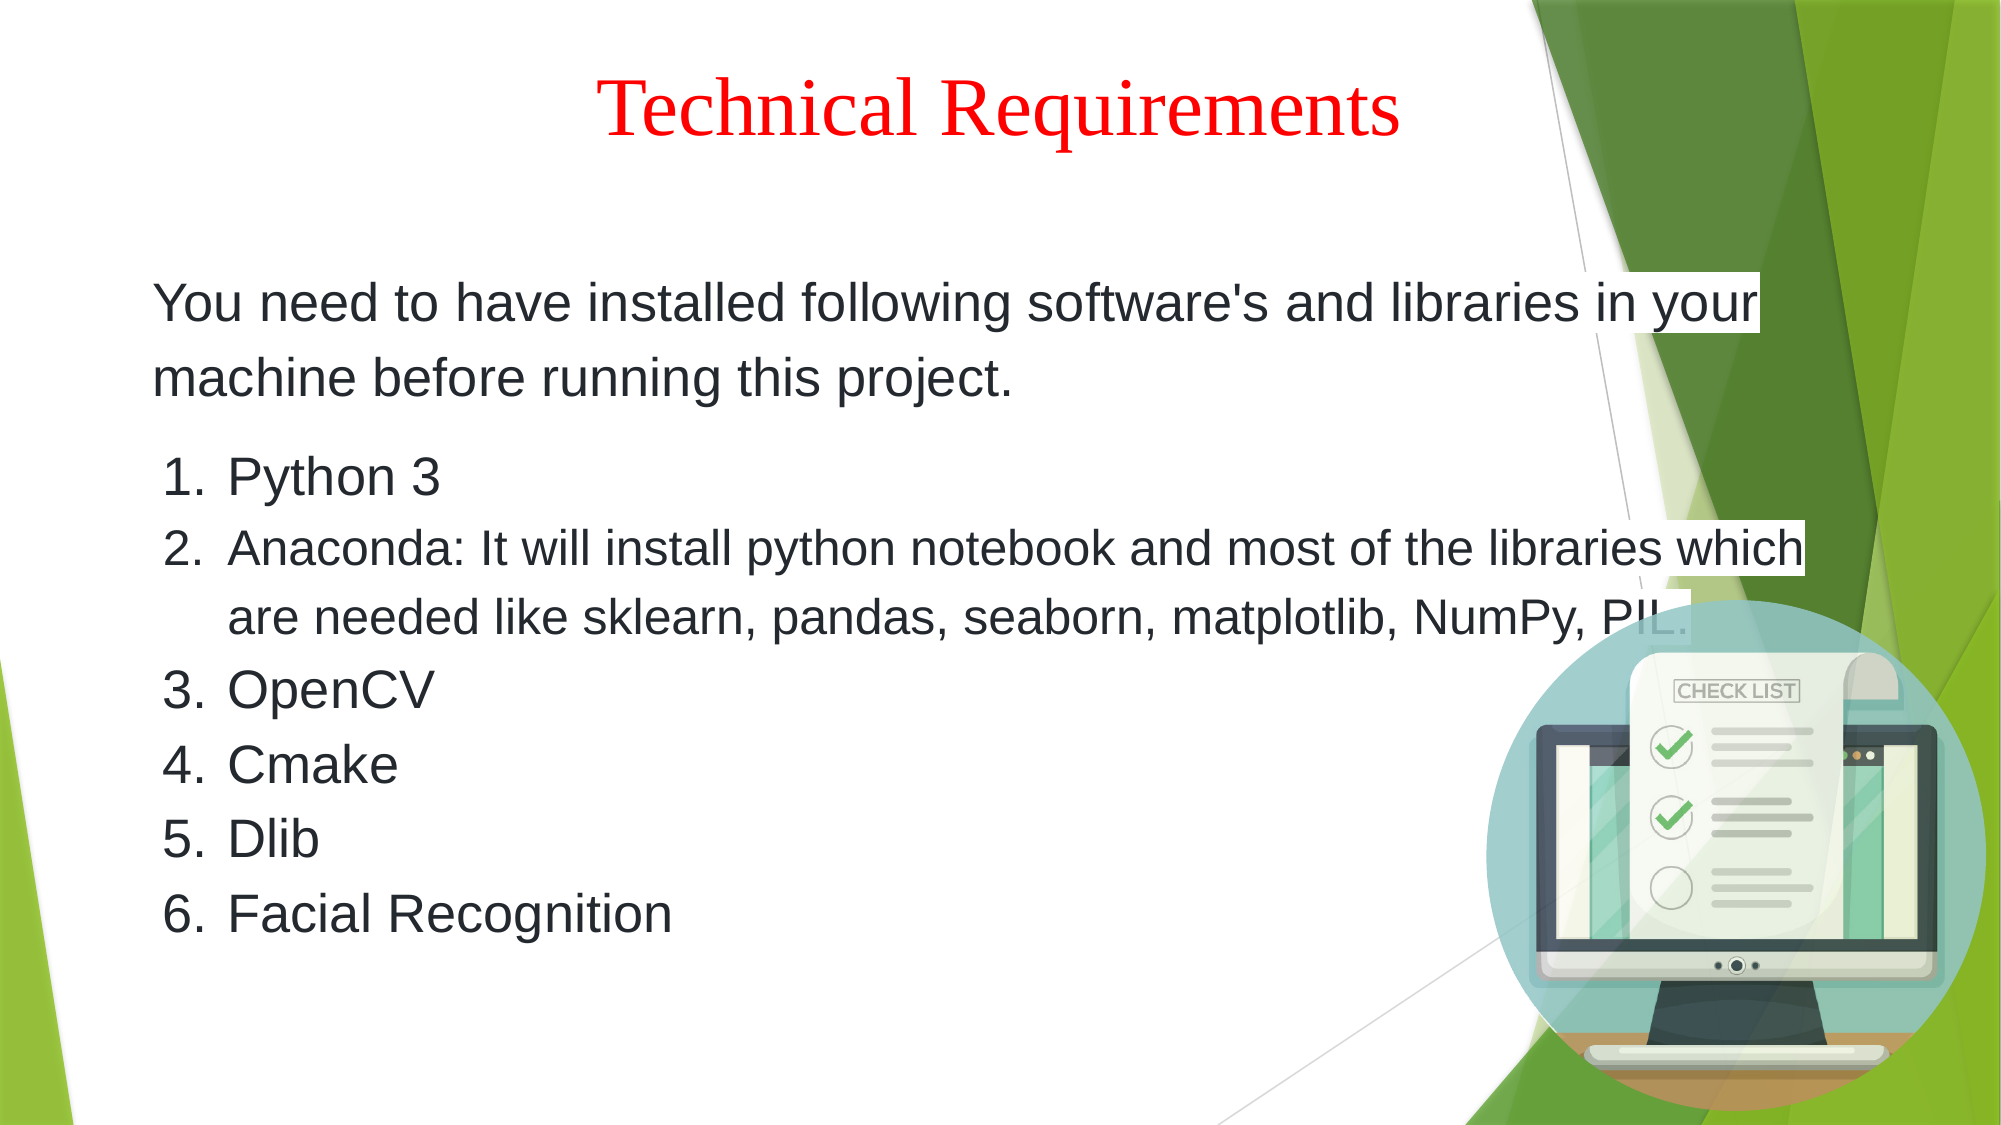

# Technical Requirements
You need to have installed following software's and libraries in your machine before running this project.
Python 3
Anaconda: It will install python notebook and most of the libraries which are needed like sklearn, pandas, seaborn, matplotlib, NumPy, PIL.
OpenCV
Cmake
Dlib
Facial Recognition